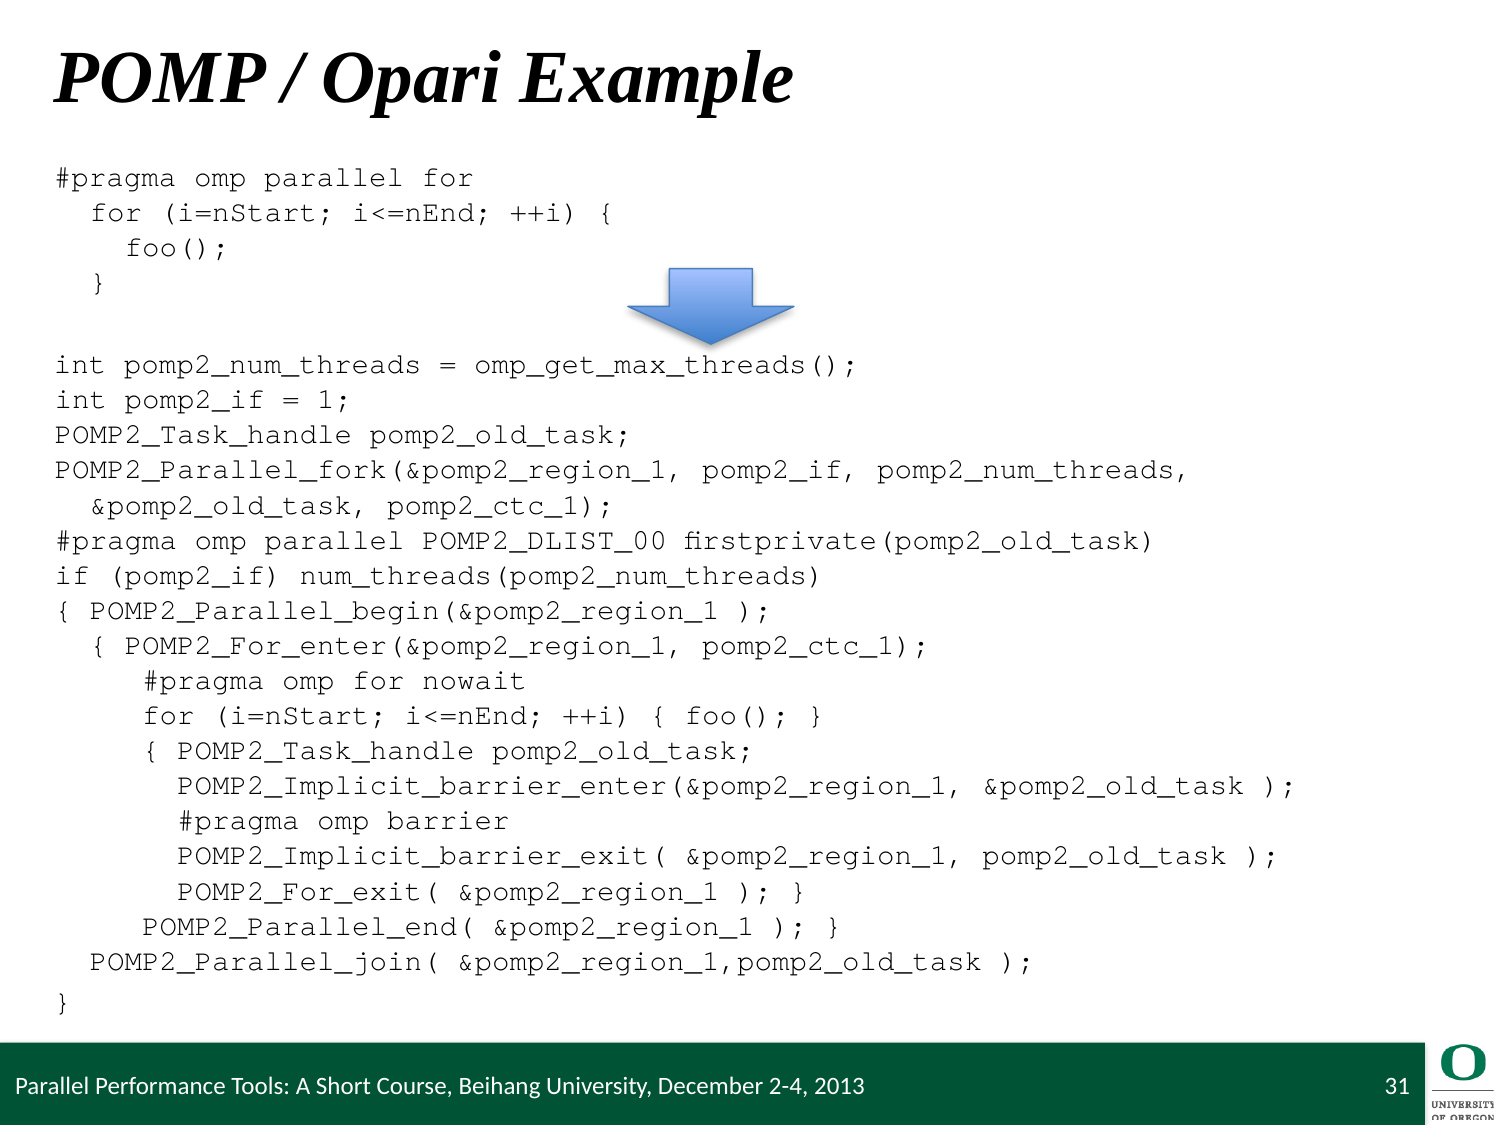

# POMP / Opari Example
#pragma omp parallel for
  for (i=nStart; i<=nEnd; ++i) {
    foo();
  }

int pomp2_num_threads = omp_get_max_threads();
int pomp2_if = 1;
POMP2_Task_handle pomp2_old_task;
POMP2_Parallel_fork(&pomp2_region_1, pomp2_if, pomp2_num_threads,
  &pomp2_old_task, pomp2_ctc_1);
#pragma omp parallel POMP2_DLIST_00 firstprivate(pomp2_old_task)
if (pomp2_if) num_threads(pomp2_num_threads)
{ POMP2_Parallel_begin(&pomp2_region_1 );
  { POMP2_For_enter(&pomp2_region_1, pomp2_ctc_1);
     #pragma omp for nowait
     for (i=nStart; i<=nEnd; ++i) { foo(); }
     { POMP2_Task_handle pomp2_old_task;
       POMP2_Implicit_barrier_enter(&pomp2_region_1, &pomp2_old_task );
       #pragma omp barrier
       POMP2_Implicit_barrier_exit( &pomp2_region_1, pomp2_old_task );
       POMP2_For_exit( &pomp2_region_1 ); }
     POMP2_Parallel_end( &pomp2_region_1 ); }
  POMP2_Parallel_join( &pomp2_region_1,pomp2_old_task );
}

Parallel Performance Tools: A Short Course, Beihang University, December 2-4, 2013
31